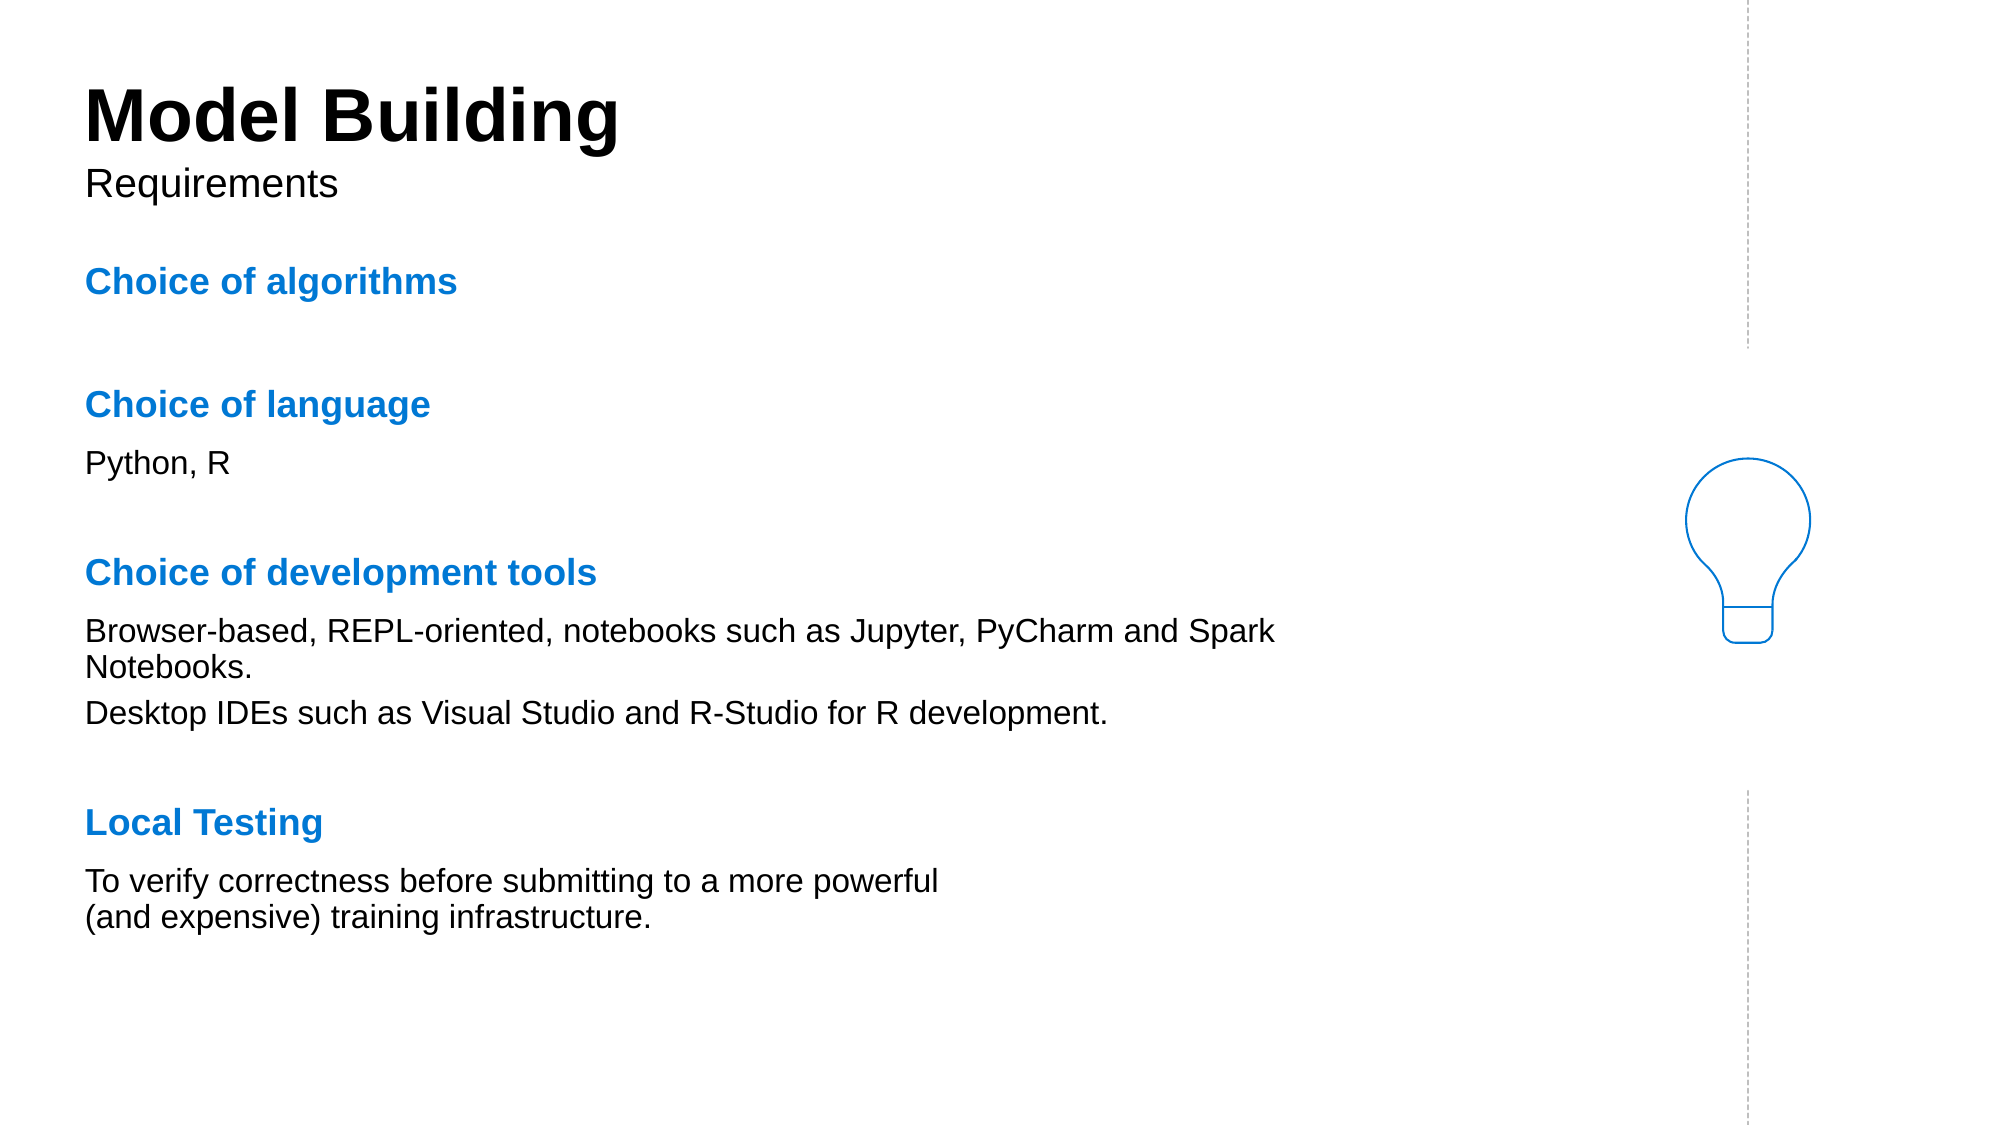

# Model Building
Requirements
Choice of algorithms

Choice of language
Python, R

Choice of development tools
Browser-based, REPL-oriented, notebooks such as Jupyter, PyCharm and Spark Notebooks.
Desktop IDEs such as Visual Studio and R-Studio for R development.

Local Testing
To verify correctness before submitting to a more powerful
(and expensive) training infrastructure.